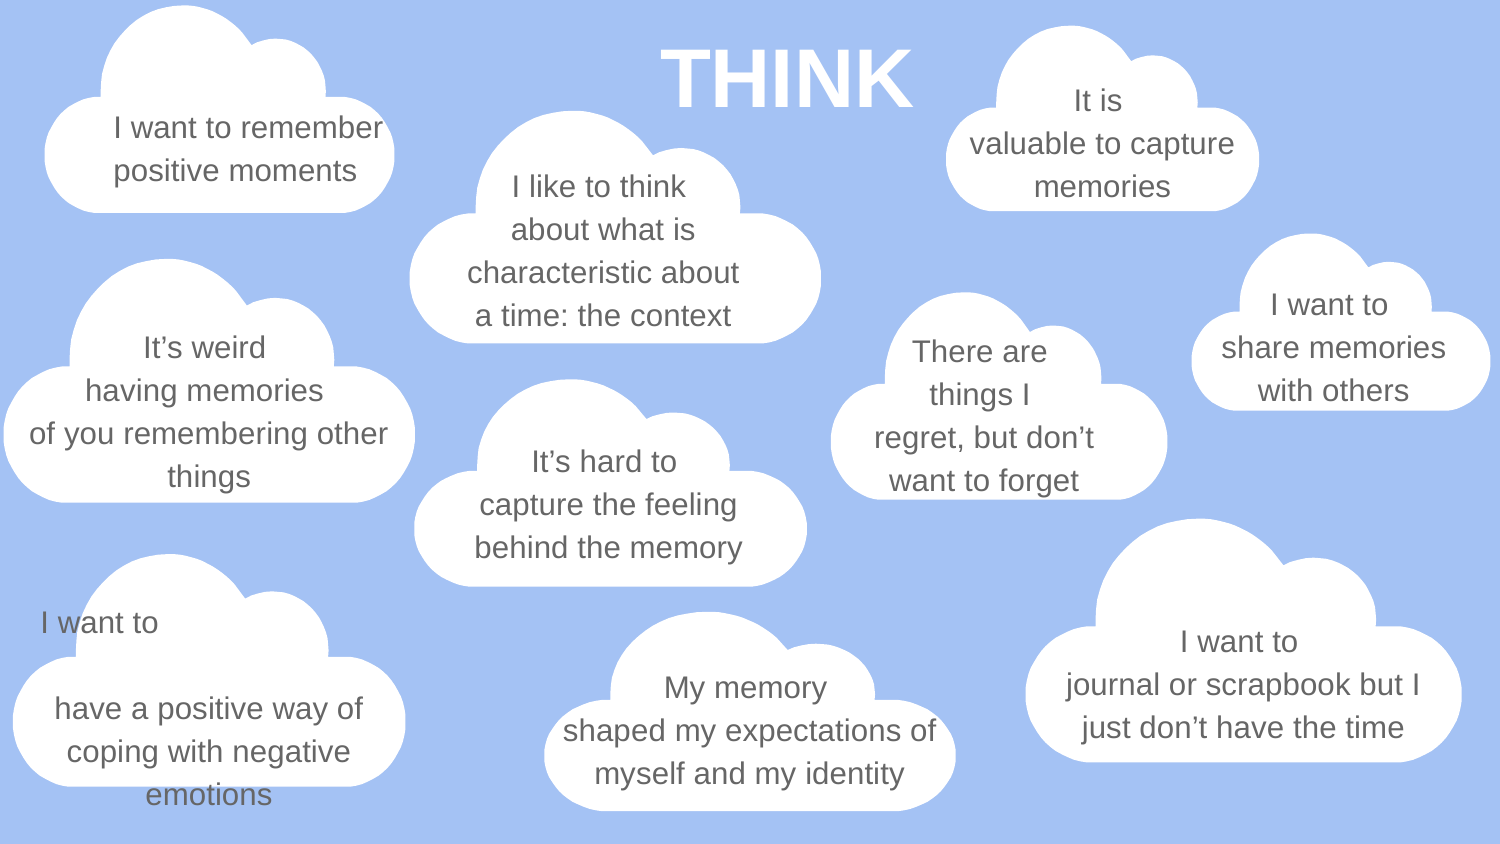

THINK
It is
valuable to capture memories
I want to remember positive moments

I like to think
about what is characteristic about a time: the context

I want to
share memories with others

It’s weird
having memories
of you remembering other things
There are
things I
regret, but don’t want to forget

It’s hard to
capture the feeling behind the memory

I want to
have a positive way of coping with negative emotions
I want to
journal or scrapbook but I just don’t have the time
My memory
shaped my expectations of myself and my identity